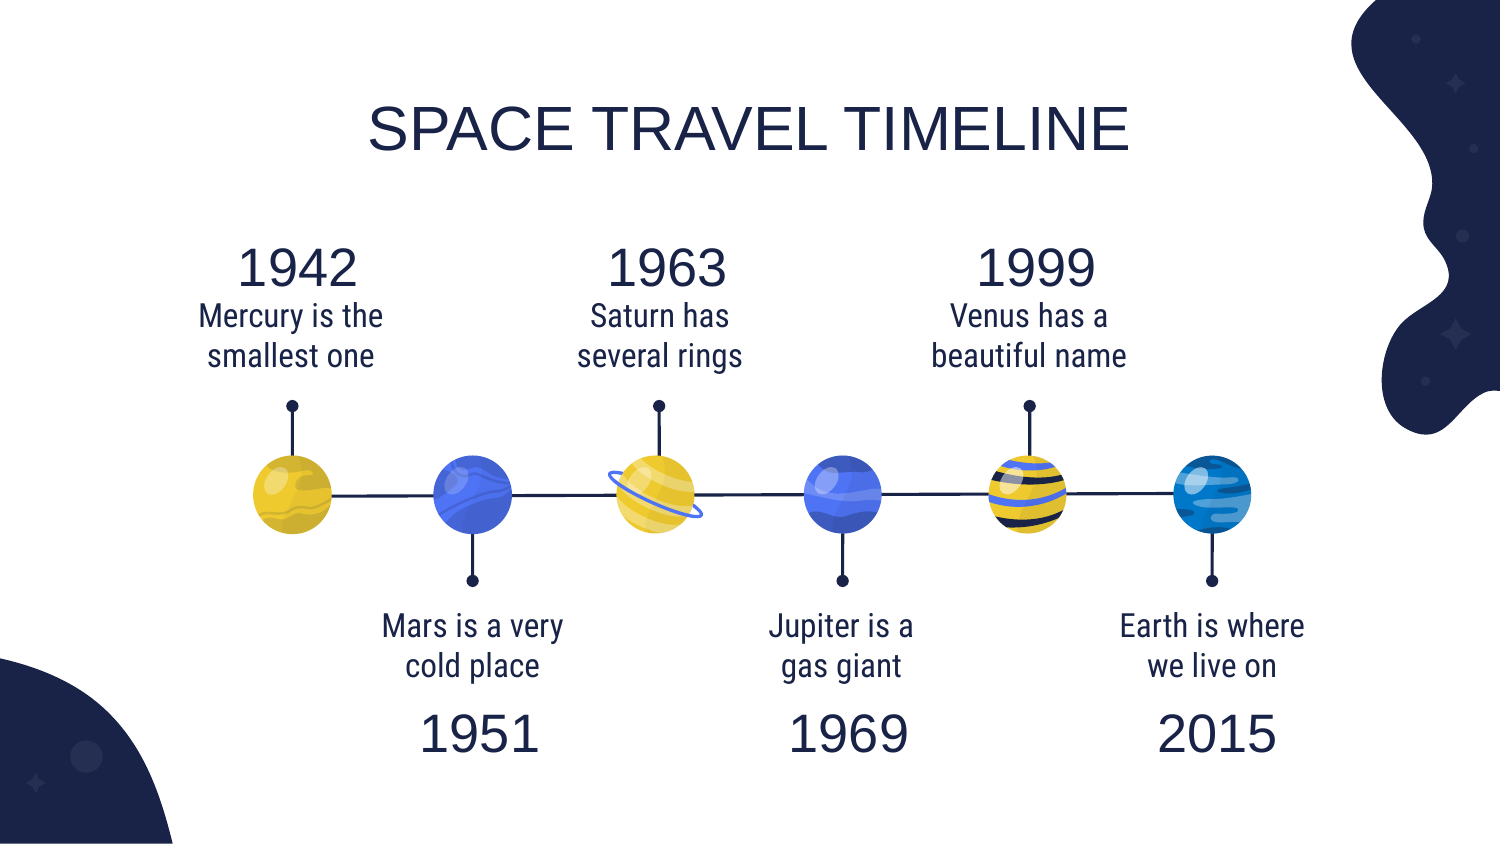

# SPACE TRAVEL TIMELINE
1942
1963
1999
Mercury is the smallest one
Saturn has several rings
Venus has a beautiful name

Mars is a very cold place
Jupiter is a gas giant
Earth is where we live on
1951
1969
2015